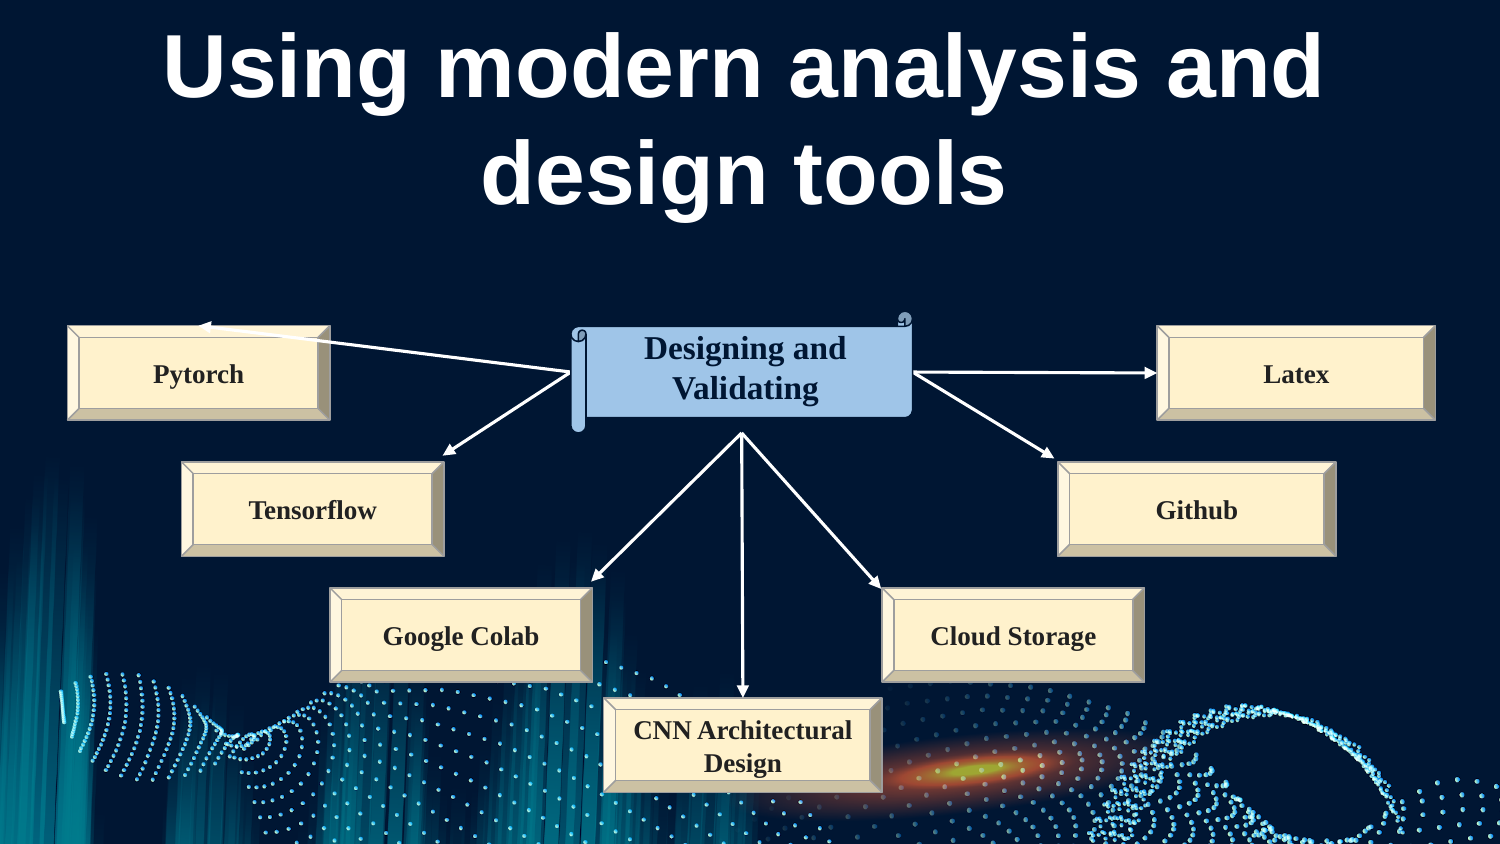

# Using modern analysis and design tools
Designing and Validating

Pytorch
Latex
Tensorflow
Github
Google Colab
Cloud Storage
CNN Architectural Design